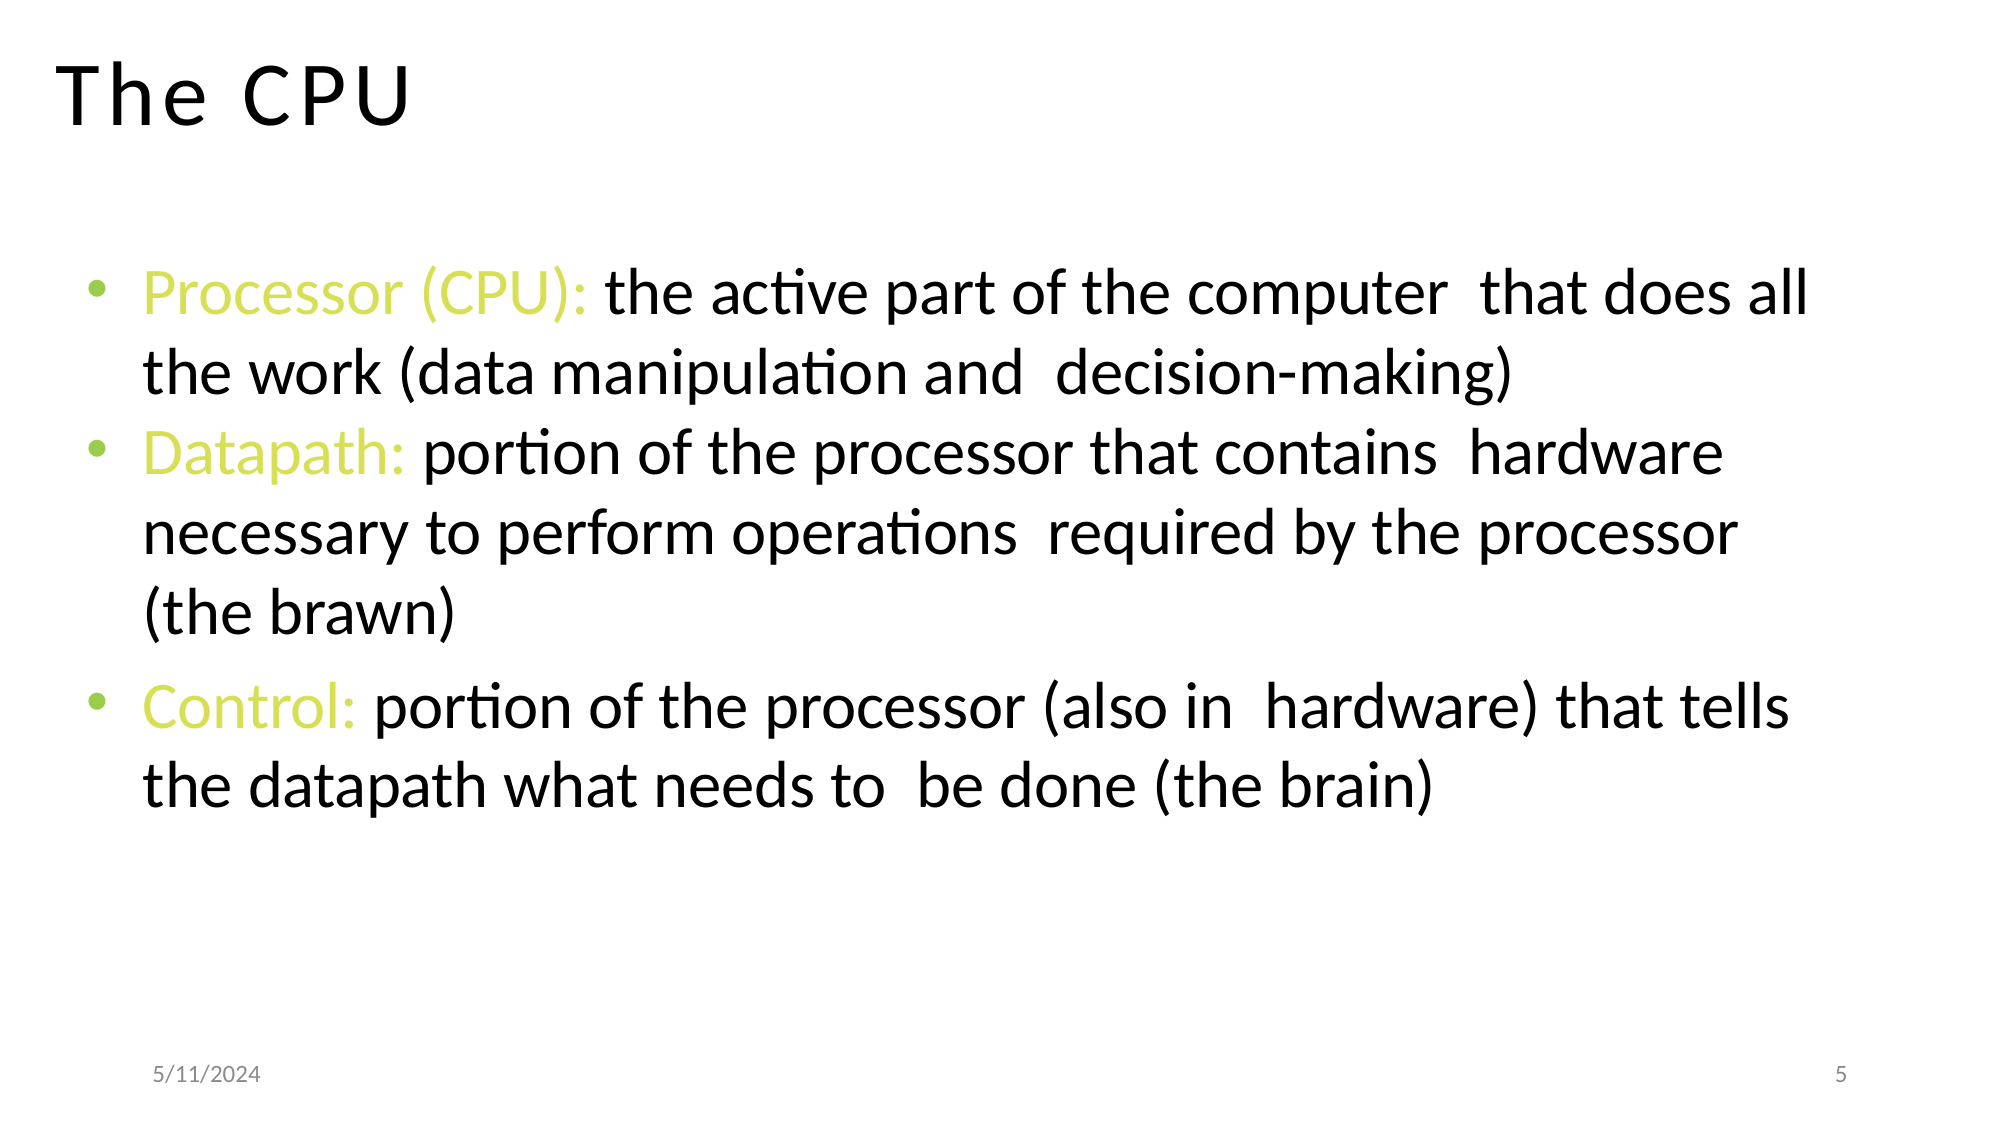

# The CPU
Processor (CPU): the active part of the computer  that does all the work (data manipulation and  decision-making)
Datapath: portion of the processor that contains  hardware necessary to perform operations  required by the processor (the brawn)
Control: portion of the processor (also in  hardware) that tells the datapath what needs to  be done (the brain)
5/11/2024
5